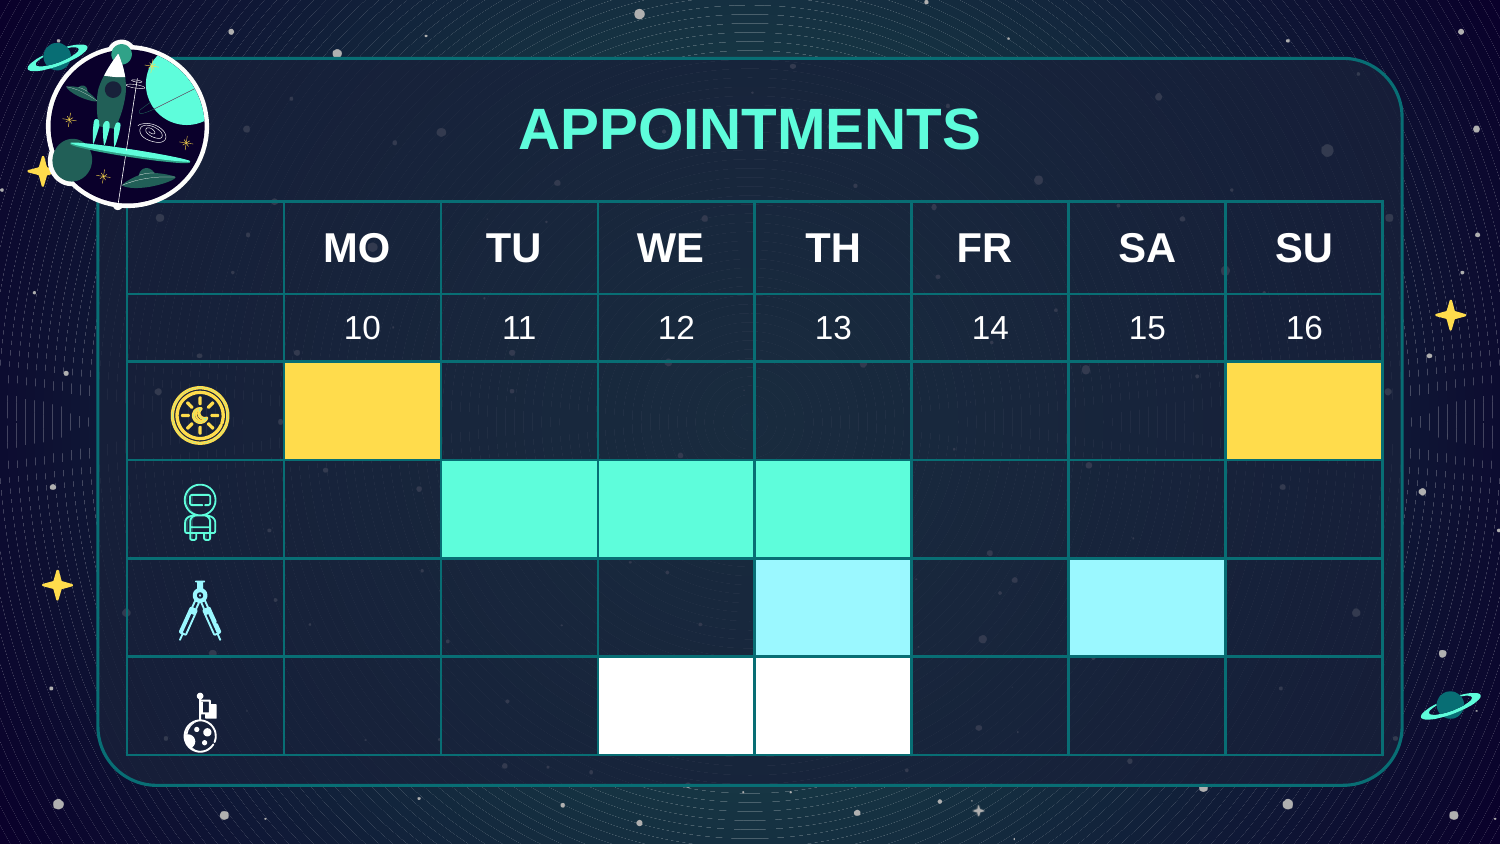

# APPOINTMENTS
|  | MO | TU | WE | TH | FR | SA | SU |
| --- | --- | --- | --- | --- | --- | --- | --- |
|  | 10 | 11 | 12 | 13 | 14 | 15 | 16 |
|  |  |  |  |  |  |  |  |
|  |  |  |  |  |  |  |  |
|  |  |  |  |  |  |  |  |
|  |  |  |  |  |  |  |  |